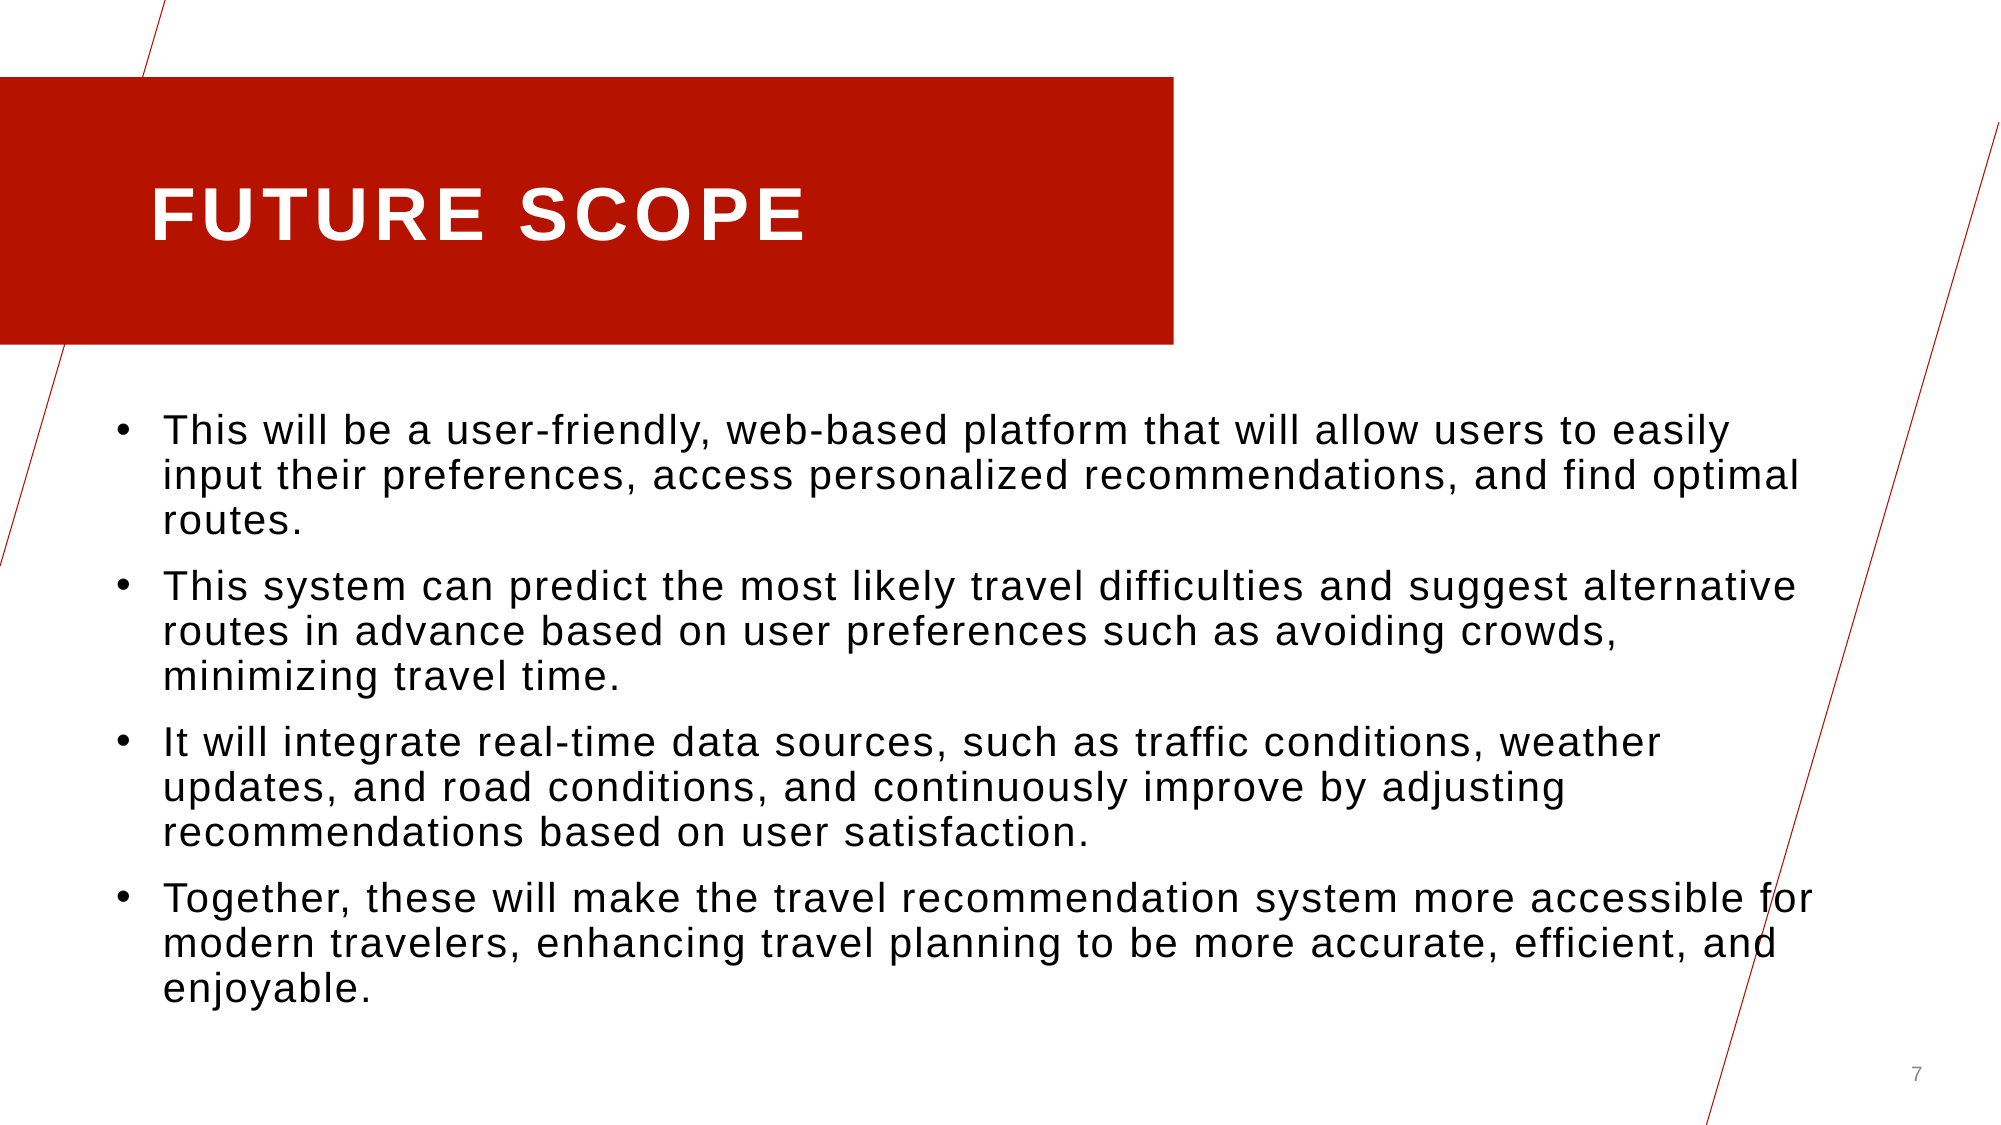

# Future scope
This will be a user-friendly, web-based platform that will allow users to easily input their preferences, access personalized recommendations, and find optimal routes.
This system can predict the most likely travel difficulties and suggest alternative routes in advance based on user preferences such as avoiding crowds, minimizing travel time.
It will integrate real-time data sources, such as traffic conditions, weather updates, and road conditions, and continuously improve by adjusting recommendations based on user satisfaction.
Together, these will make the travel recommendation system more accessible for modern travelers, enhancing travel planning to be more accurate, efficient, and enjoyable.
7